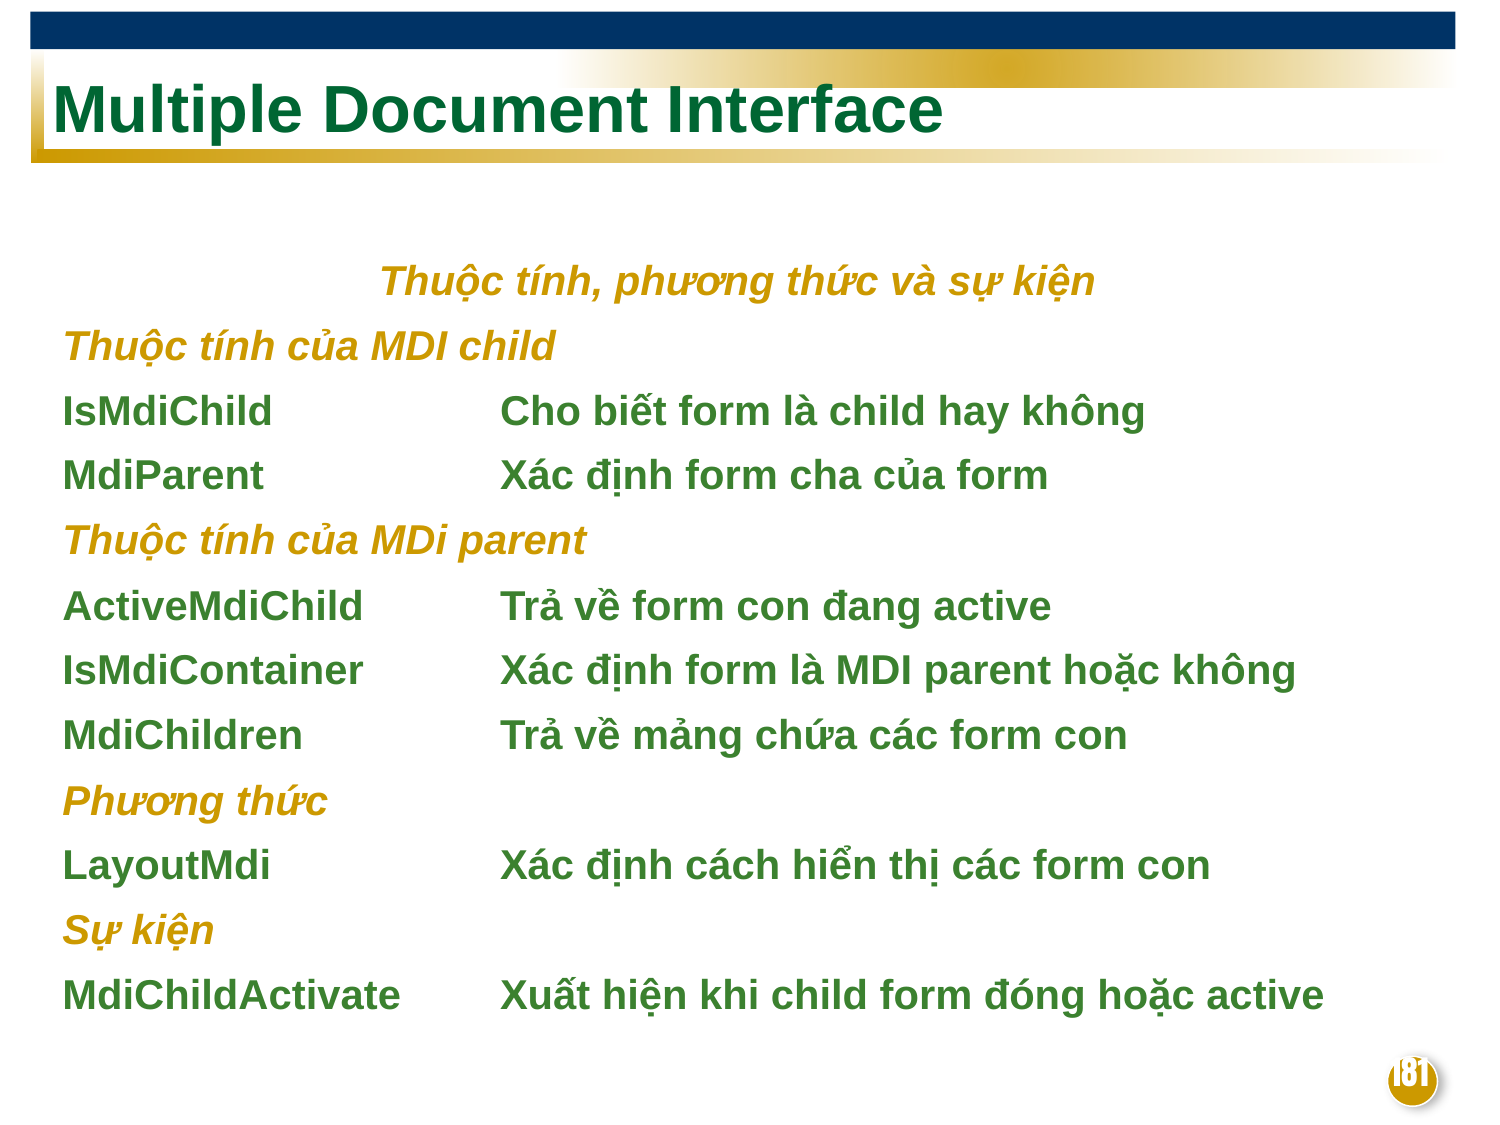

# Multiple Document Interface
| Thuộc tính, phương thức và sự kiện |  |
| --- | --- |
| Thuộc tính của MDI child |  |
| IsMdiChild | Cho biết form là child hay không |
| MdiParent | Xác định form cha của form |
| Thuộc tính của MDi parent |  |
| ActiveMdiChild | Trả về form con đang active |
| IsMdiContainer | Xác định form là MDI parent hoặc không |
| MdiChildren | Trả về mảng chứa các form con |
| Phương thức |  |
| LayoutMdi | Xác định cách hiển thị các form con |
| Sự kiện |  |
| MdiChildActivate | Xuất hiện khi child form đóng hoặc active |
181